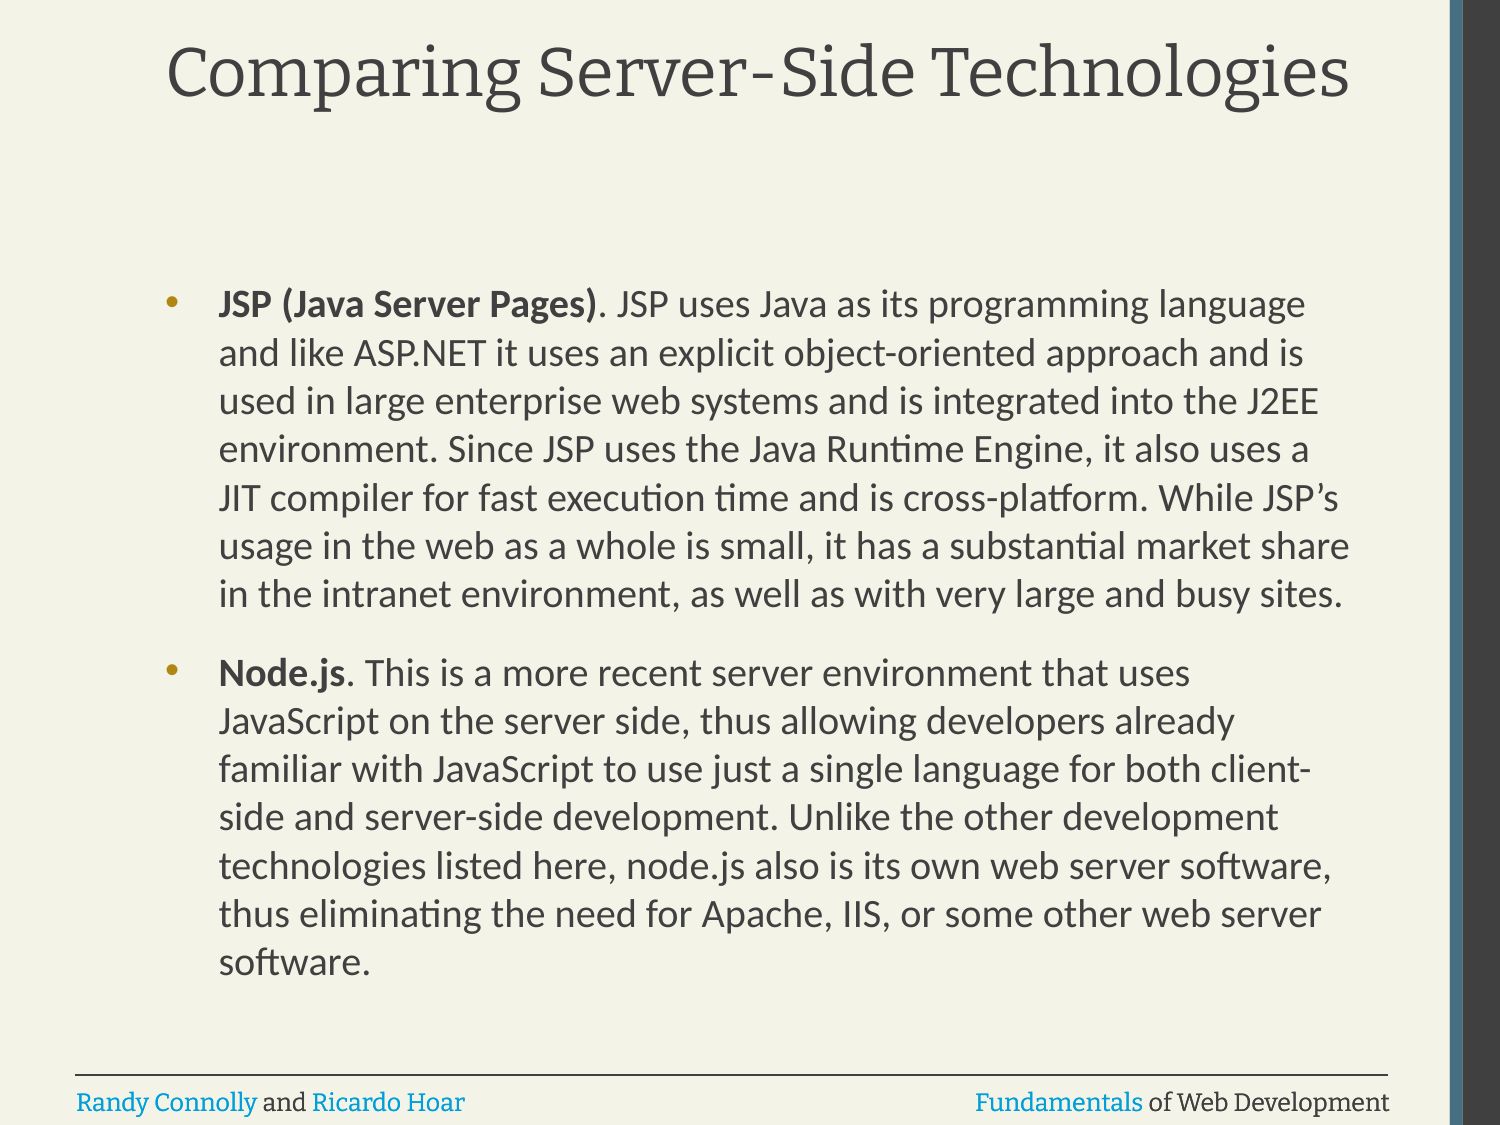

# Comparing Server-Side Technologies

JSP (Java Server Pages). JSP uses Java as its programming language and like ASP.NET it uses an explicit object-oriented approach and is used in large enterprise web systems and is integrated into the J2EE environment. Since JSP uses the Java Runtime Engine, it also uses a JIT compiler for fast execution time and is cross-platform. While JSP’s usage in the web as a whole is small, it has a substantial market share in the intranet environment, as well as with very large and busy sites.
Node.js. This is a more recent server environment that uses JavaScript on the server side, thus allowing developers already familiar with JavaScript to use just a single language for both client-side and server-side development. Unlike the other development technologies listed here, node.js also is its own web server software, thus eliminating the need for Apache, IIS, or some other web server software.